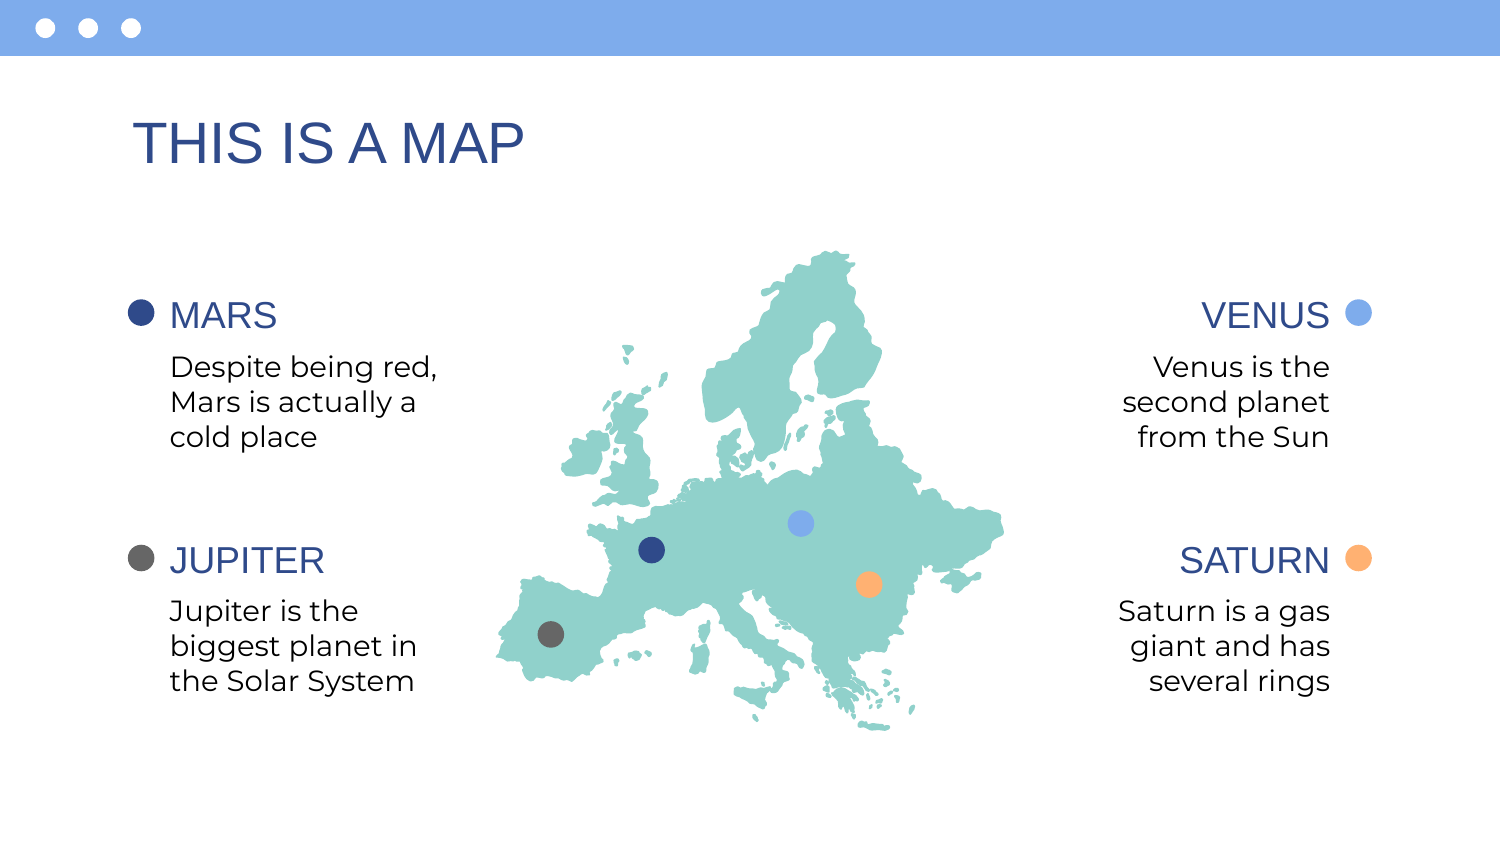

# THIS IS A MAP

MARS
VENUS

Despite being red, Mars is actually a cold place
Venus is the second planet from the Sun

JUPITER
SATURN

Jupiter is the biggest planet in the Solar System
Saturn is a gas giant and has several rings